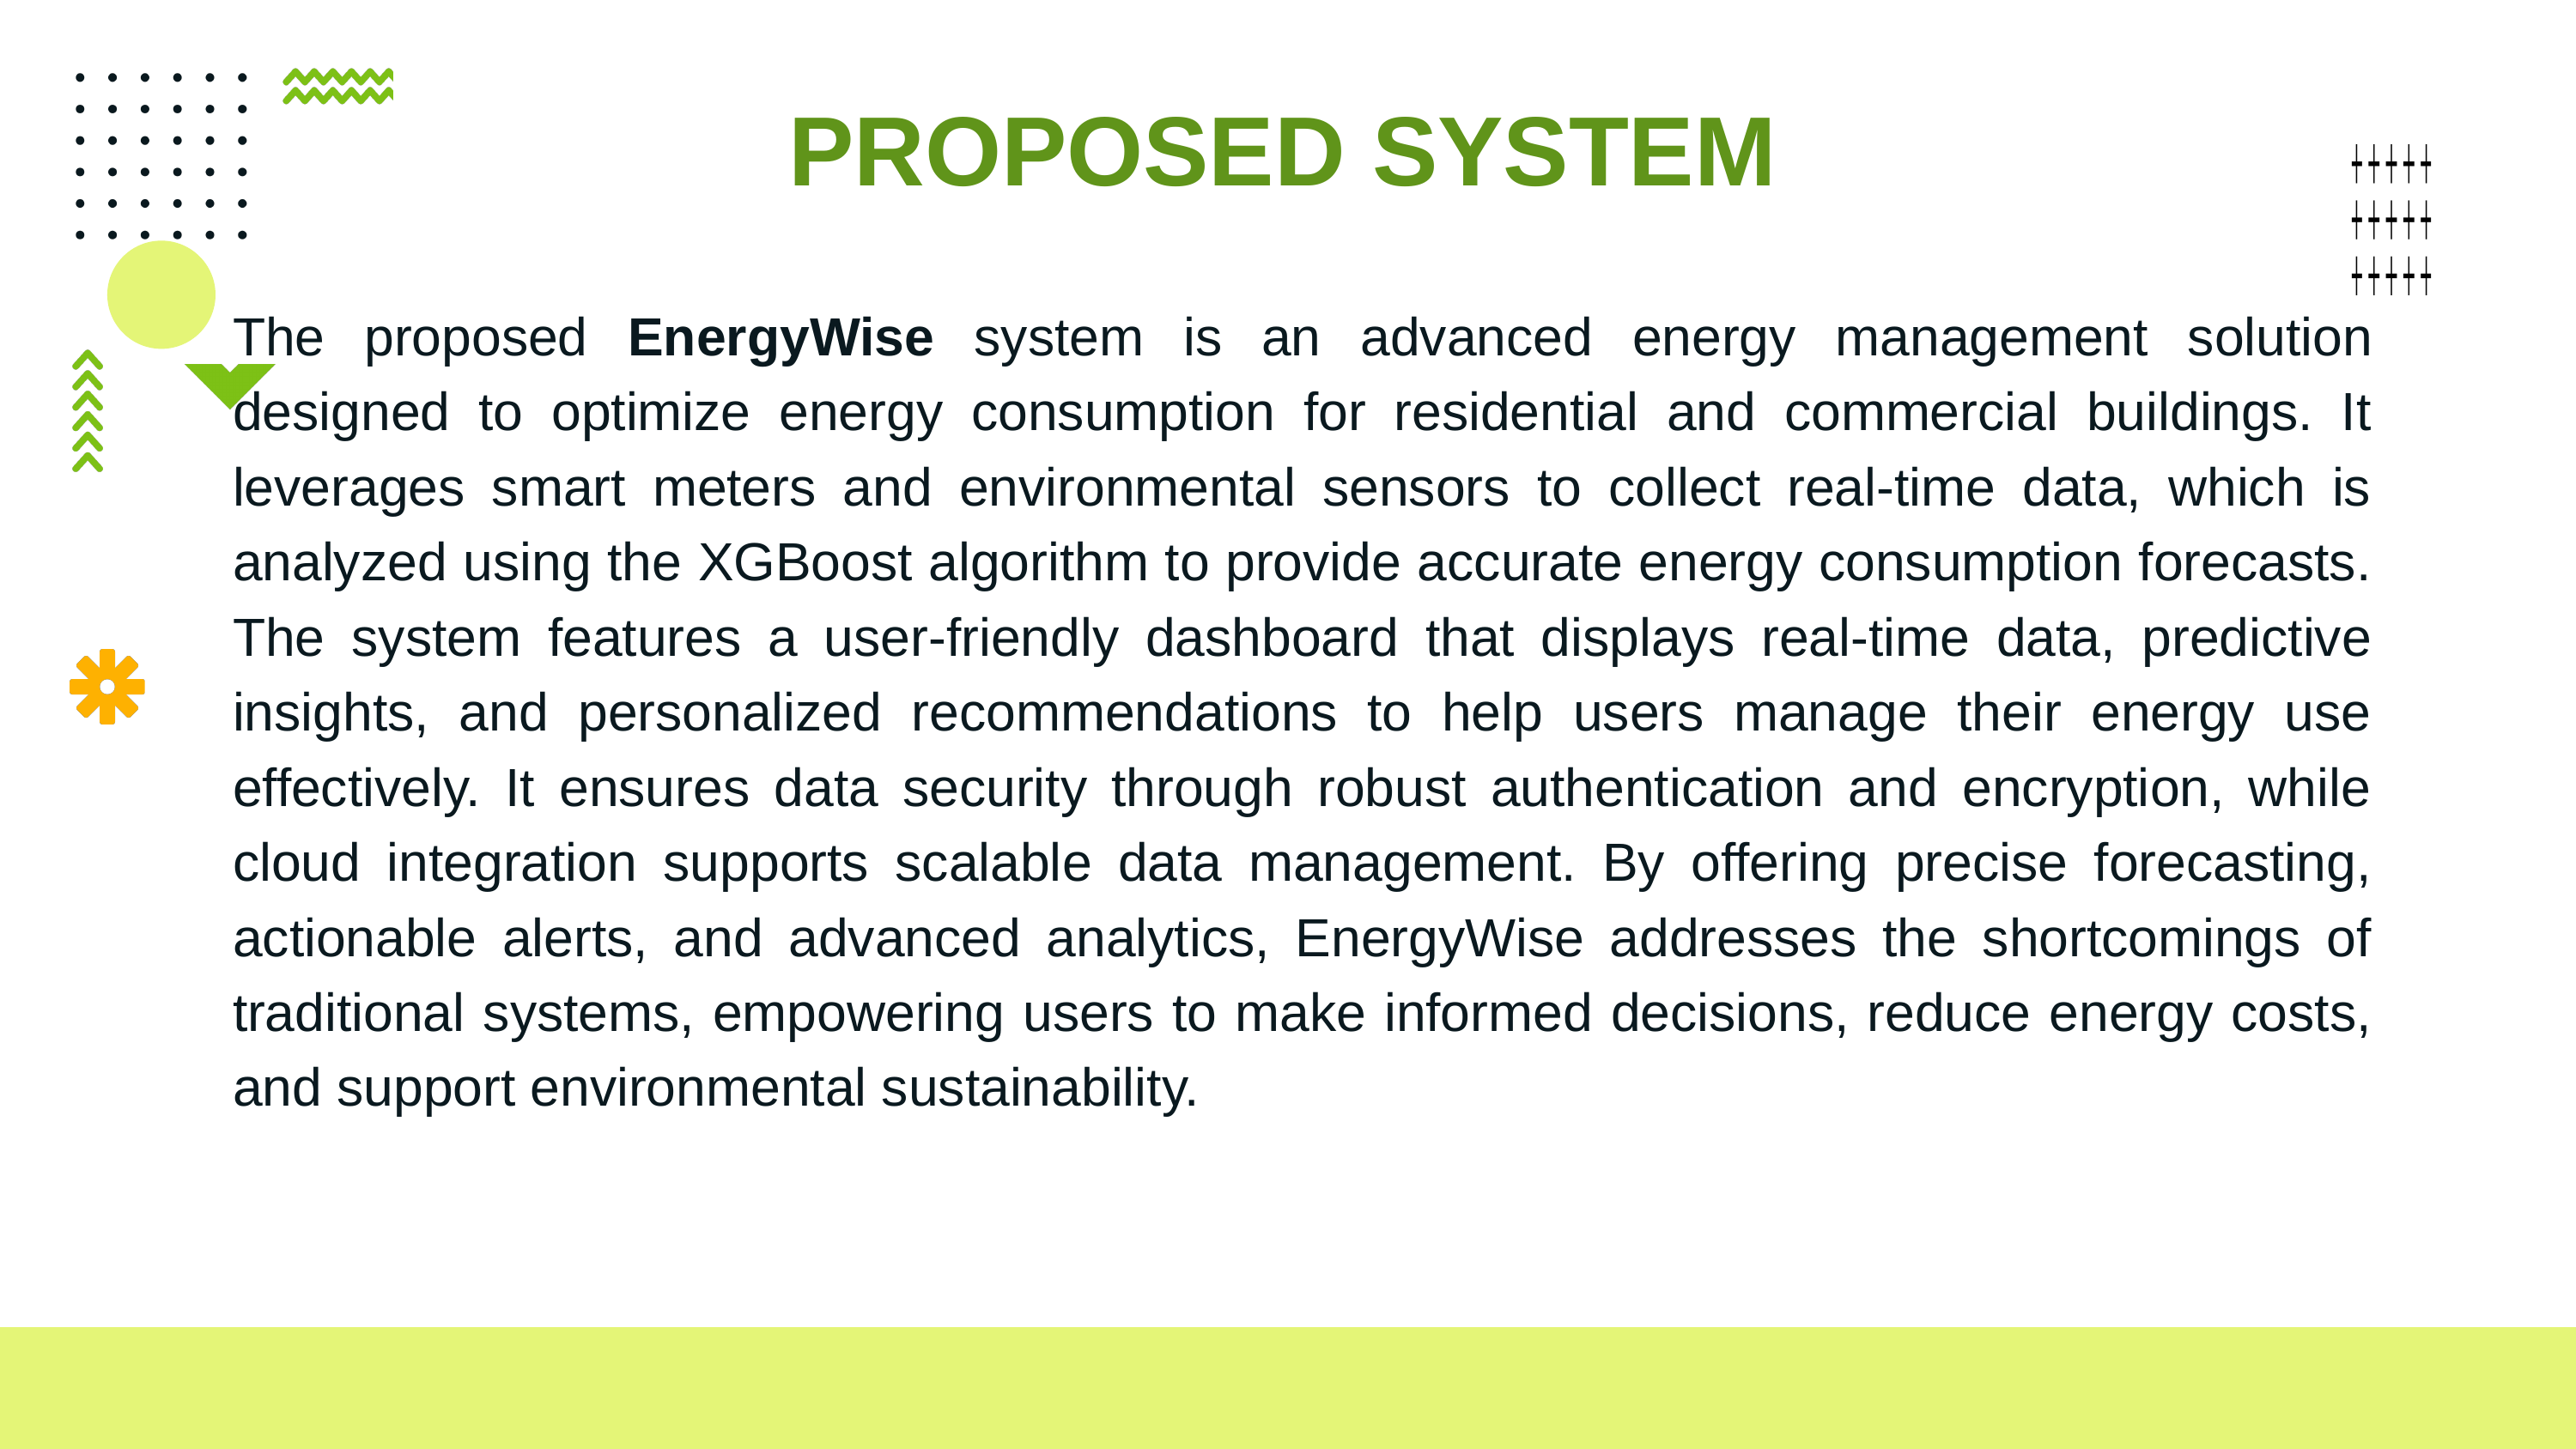

PROPOSED SYSTEM

The proposed EnergyWise system is an advanced energy management solution designed to optimize energy consumption for residential and commercial buildings. It leverages smart meters and environmental sensors to collect real-time data, which is analyzed using the XGBoost algorithm to provide accurate energy consumption forecasts. The system features a user-friendly dashboard that displays real-time data, predictive insights, and personalized recommendations to help users manage their energy use effectively. It ensures data security through robust authentication and encryption, while cloud integration supports scalable data management. By offering precise forecasting, actionable alerts, and advanced analytics, EnergyWise addresses the shortcomings of traditional systems, empowering users to make informed decisions, reduce energy costs, and support environmental sustainability.

www.reallygreatsite.com
PAGE: 04